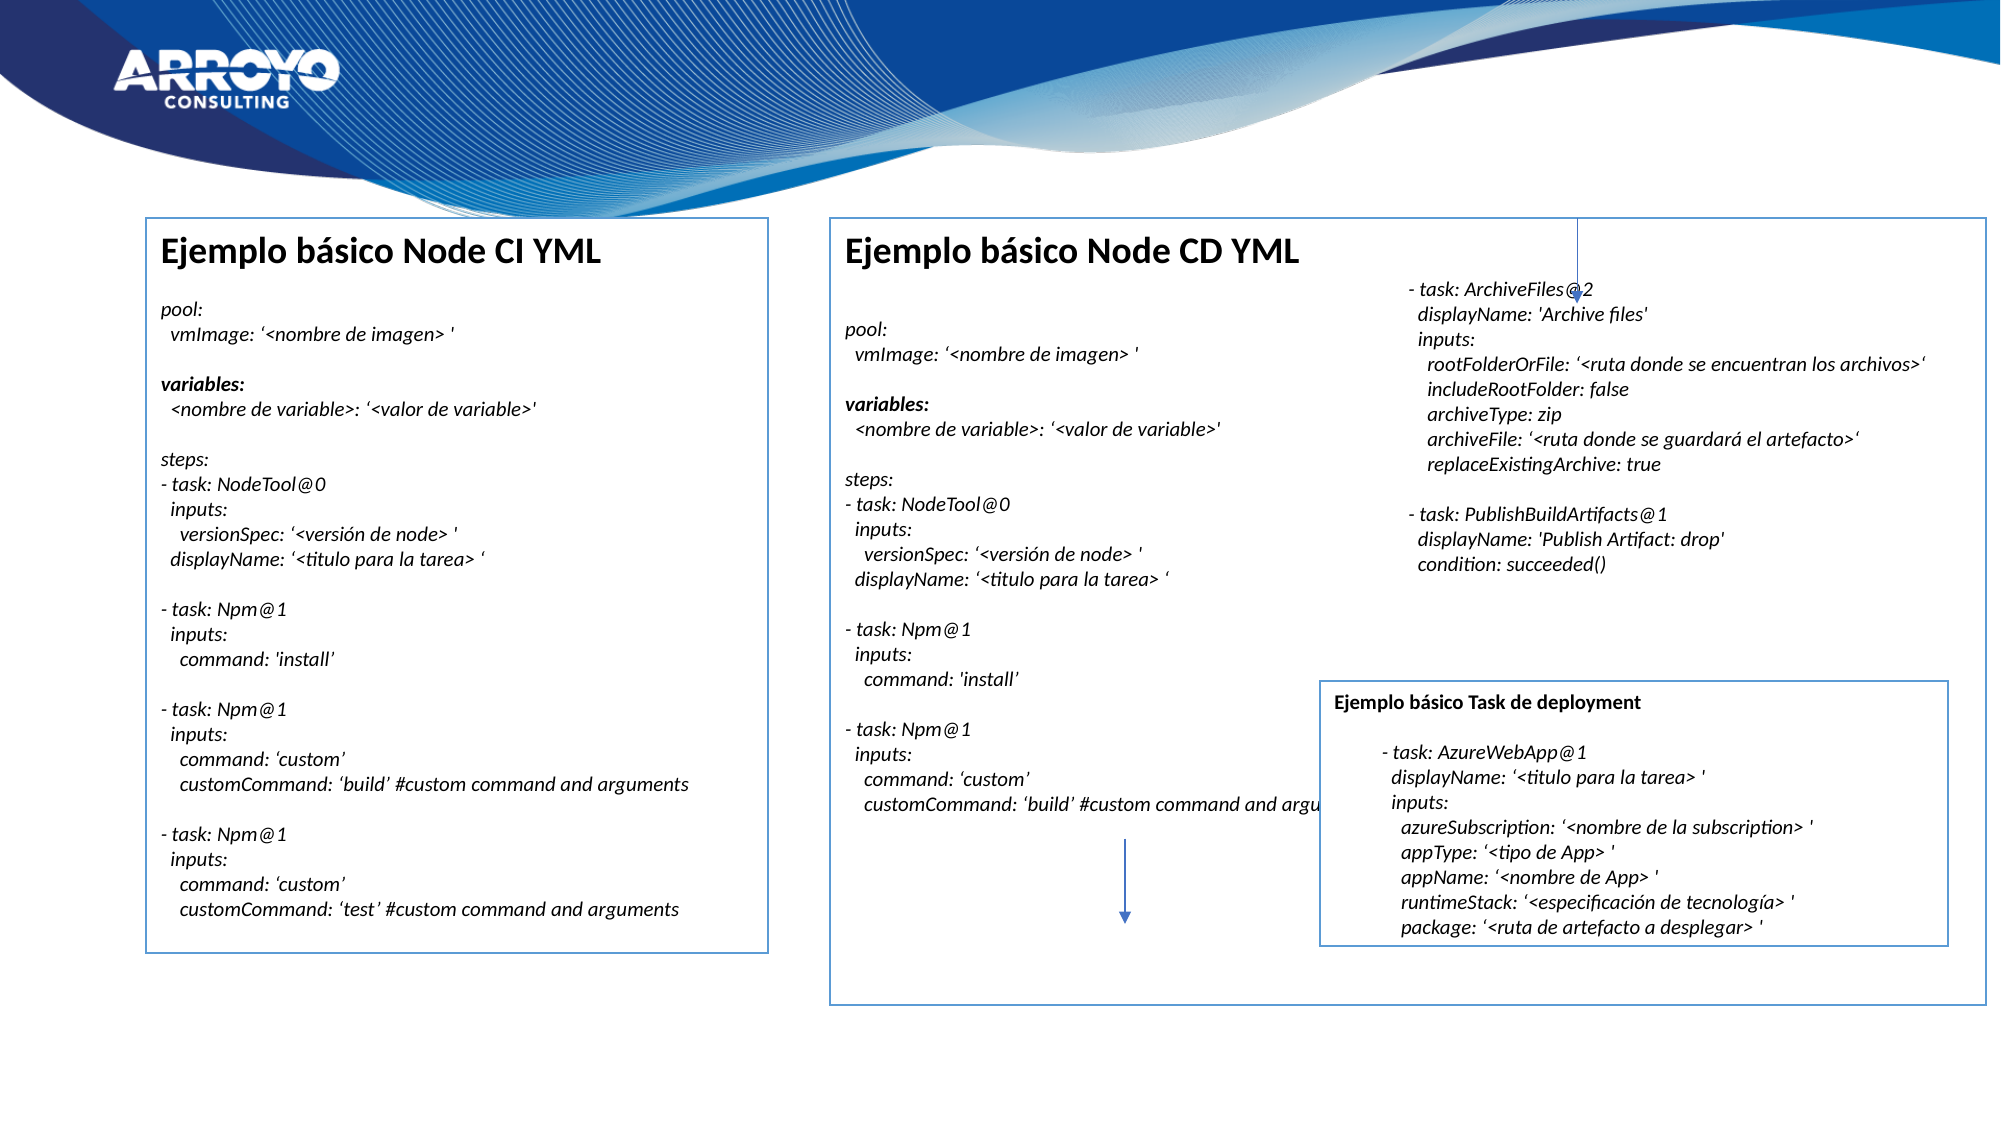

Ejemplo básico Node CI YML

pool:
  vmImage: ‘<nombre de imagen> '

variables:
  <nombre de variable>: ‘<valor de variable>'

steps:
- task: NodeTool@0
  inputs:
    versionSpec: ‘<versión de node> '
  displayName: ‘<titulo para la tarea> ‘

- task: Npm@1
  inputs:
    command: 'install’

- task: Npm@1
  inputs:
    command: ‘custom’
    customCommand: ‘build’ #custom command and arguments

- task: Npm@1
  inputs:
    command: ‘custom’
    customCommand: ‘test’ #custom command and arguments

Ejemplo básico Node CD YML

pool:
  vmImage: ‘<nombre de imagen> '

variables:
  <nombre de variable>: ‘<valor de variable>'

steps:
- task: NodeTool@0
  inputs:
    versionSpec: ‘<versión de node> '
  displayName: ‘<titulo para la tarea> ‘

- task: Npm@1
  inputs:
    command: 'install’

- task: Npm@1
  inputs:
    command: ‘custom’
    customCommand: ‘build’ #custom command and arguments

- task: ArchiveFiles@2
  displayName: 'Archive files'
  inputs:
    rootFolderOrFile: ‘<ruta donde se encuentran los archivos>‘
    includeRootFolder: false
    archiveType: zip
    archiveFile: ‘<ruta donde se guardará el artefacto>‘
    replaceExistingArchive: true

- task: PublishBuildArtifacts@1
  displayName: 'Publish Artifact: drop'
  condition: succeeded()

Ejemplo básico Task de deployment

          - task: AzureWebApp@1
            displayName: ‘<titulo para la tarea> '
            inputs:
              azureSubscription: ‘<nombre de la subscription> '
              appType: ‘<tipo de App> '
              appName: ‘<nombre de App> '
              runtimeStack: ‘<especificación de tecnología> '
              package: ‘<ruta de artefacto a desplegar> '